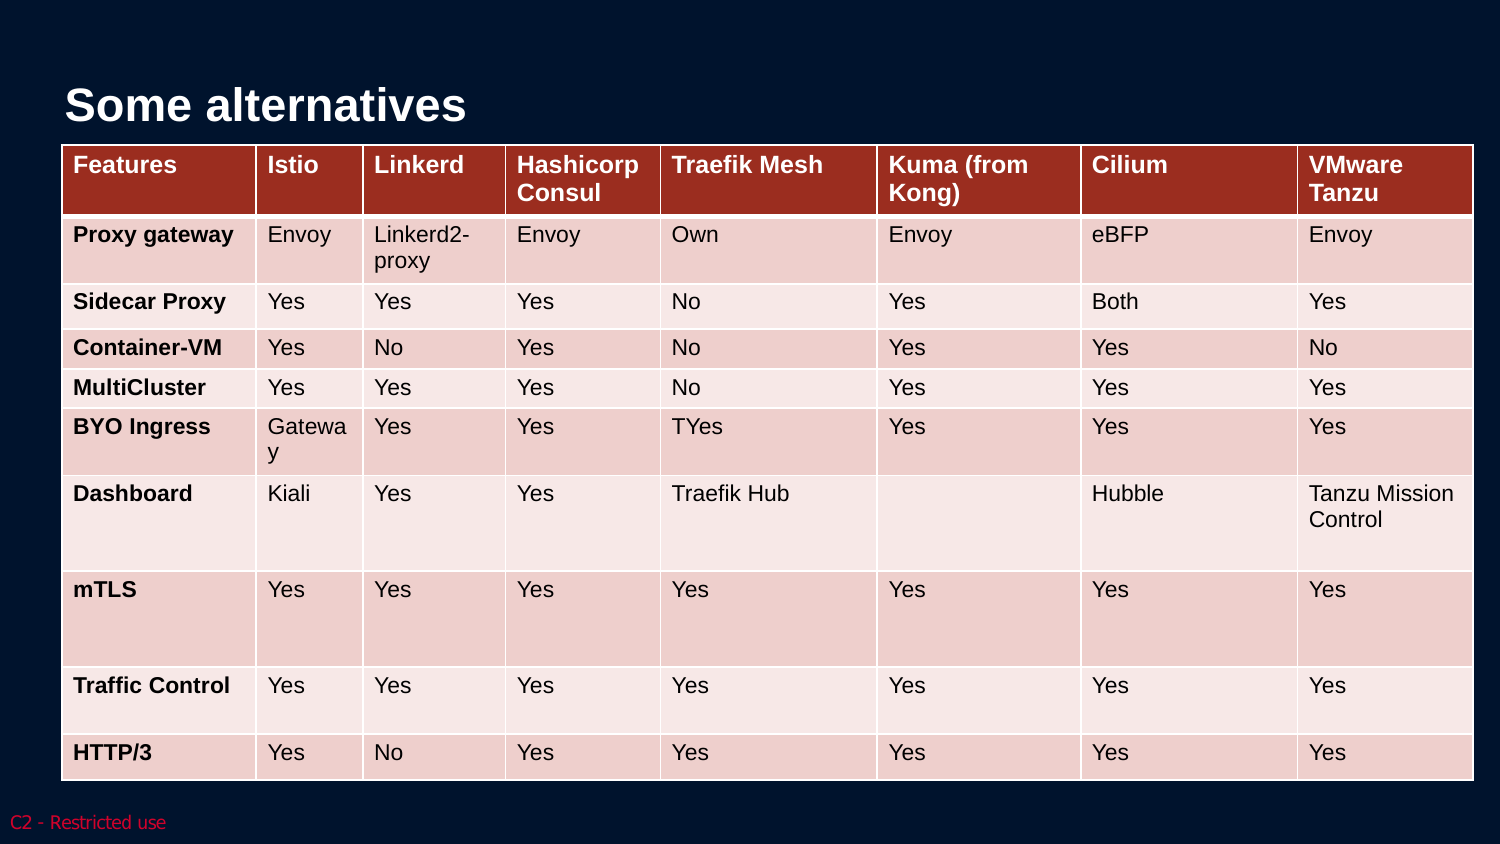

# Some alternatives
| Features | Istio | Linkerd | Hashicorp Consul | Traefik Mesh | Kuma (from Kong) | Cilium | VMware Tanzu |
| --- | --- | --- | --- | --- | --- | --- | --- |
| Proxy gateway | Envoy | Linkerd2-proxy | Envoy | Own | Envoy | eBFP | Envoy |
| Sidecar Proxy | Yes | Yes | Yes | No | Yes | Both | Yes |
| Container-VM | Yes | No | Yes | No | Yes | Yes | No |
| MultiCluster | Yes | Yes | Yes | No | Yes | Yes | Yes |
| BYO Ingress | Gateway | Yes | Yes | TYes | Yes | Yes | Yes |
| Dashboard | Kiali | Yes | Yes | Traefik Hub |  | Hubble | Tanzu Mission Control |
| mTLS | Yes | Yes | Yes | Yes | Yes | Yes | Yes |
| Traffic Control | Yes | Yes | Yes | Yes | Yes | Yes | Yes |
| HTTP/3 | Yes | No | Yes | Yes | Yes | Yes | Yes |
https://linkerd.devstats.cncf.io/